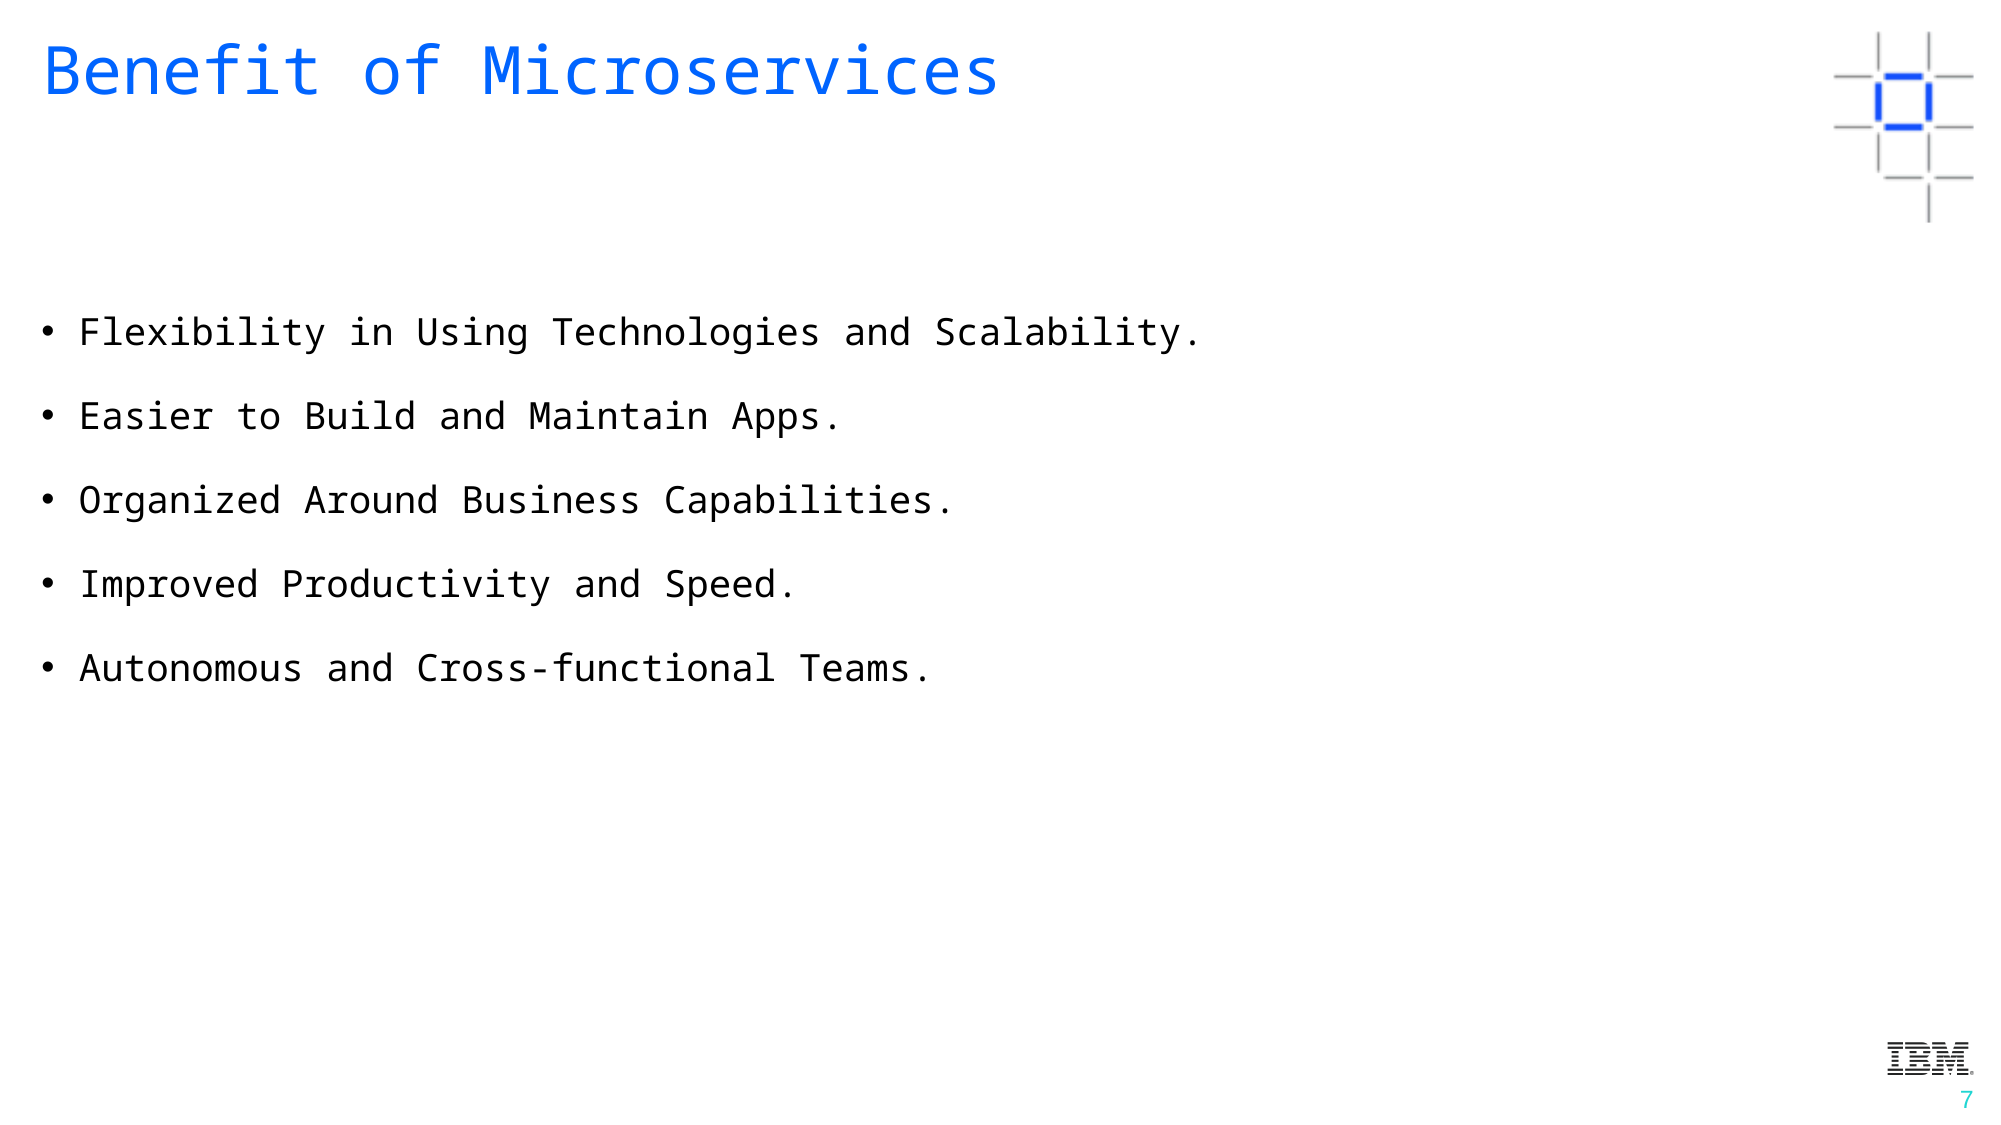

Benefit of Microservices
Flexibility in Using Technologies and Scalability.
Easier to Build and Maintain Apps.
Organized Around Business Capabilities.
Improved Productivity and Speed.
Autonomous and Cross-functional Teams.